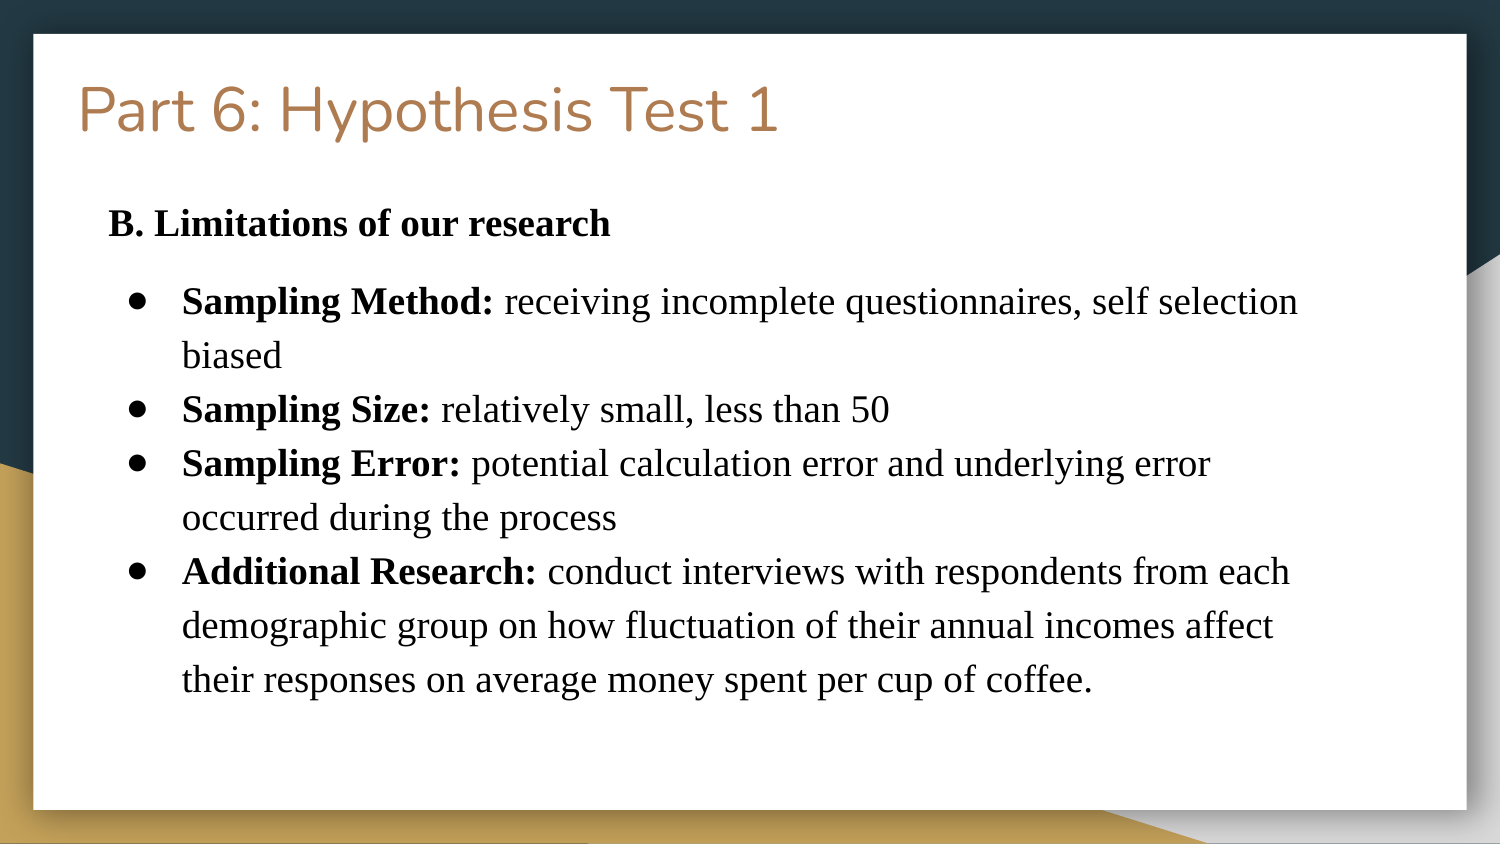

# Part 6: Hypothesis Test 1
B. Limitations of our research
Sampling Method: receiving incomplete questionnaires, self selection biased
Sampling Size: relatively small, less than 50
Sampling Error: potential calculation error and underlying error occurred during the process
Additional Research: conduct interviews with respondents from each demographic group on how fluctuation of their annual incomes affect their responses on average money spent per cup of coffee.